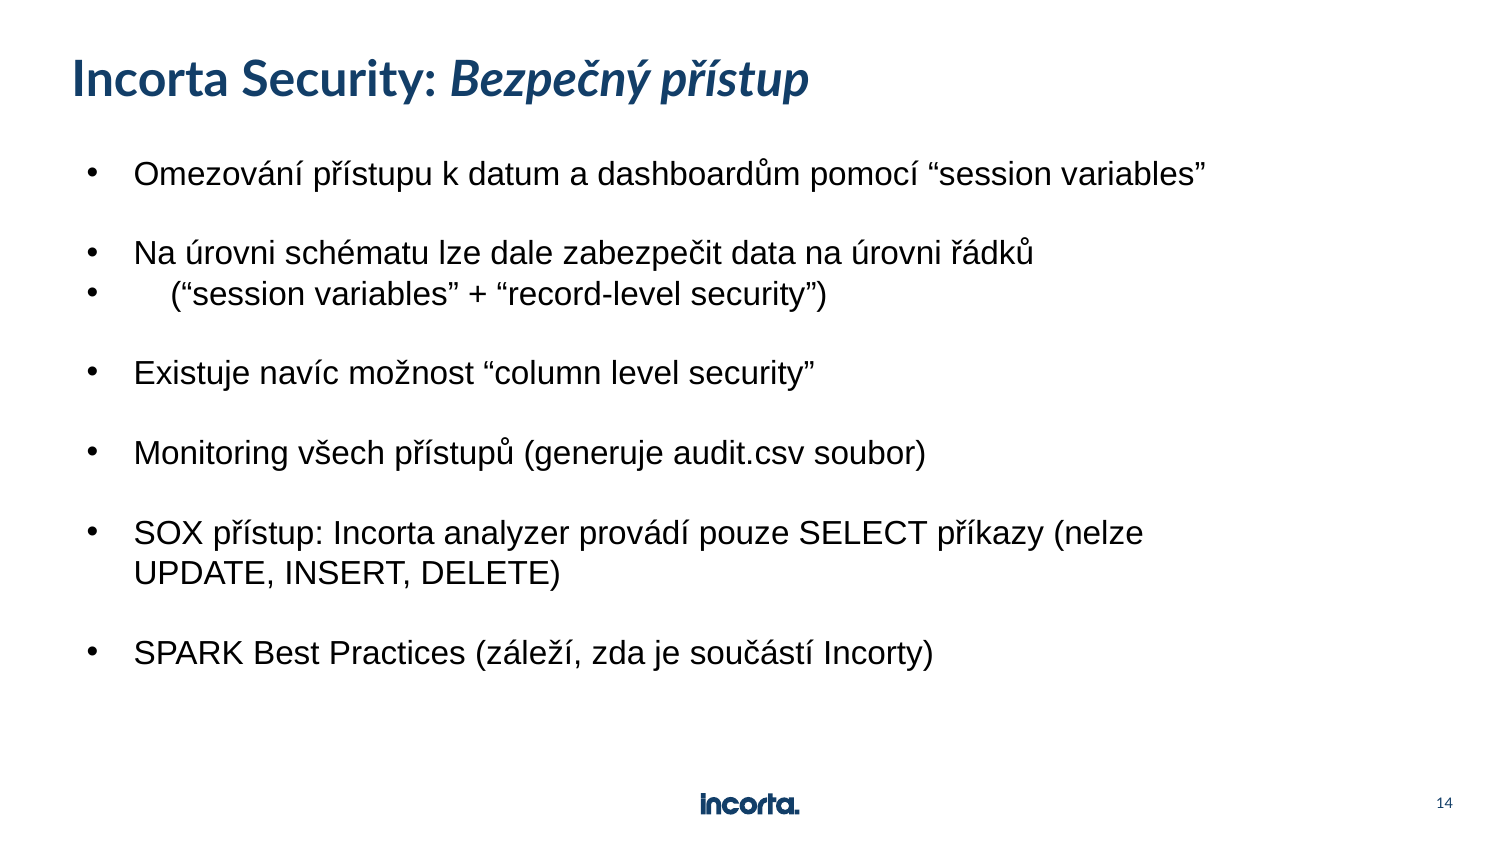

# Incorta Security: Bezpečný přístup
Omezování přístupu k datum a dashboardům pomocí “session variables”

Na úrovni schématu lze dale zabezpečit data na úrovni řádků
    (“session variables” + “record-level security”)

Existuje navíc možnost “column level security”

Monitoring všech přístupů (generuje audit.csv soubor)

SOX přístup: Incorta analyzer provádí pouze SELECT příkazy (nelze UPDATE, INSERT, DELETE)

SPARK Best Practices (záleží, zda je součástí Incorty)